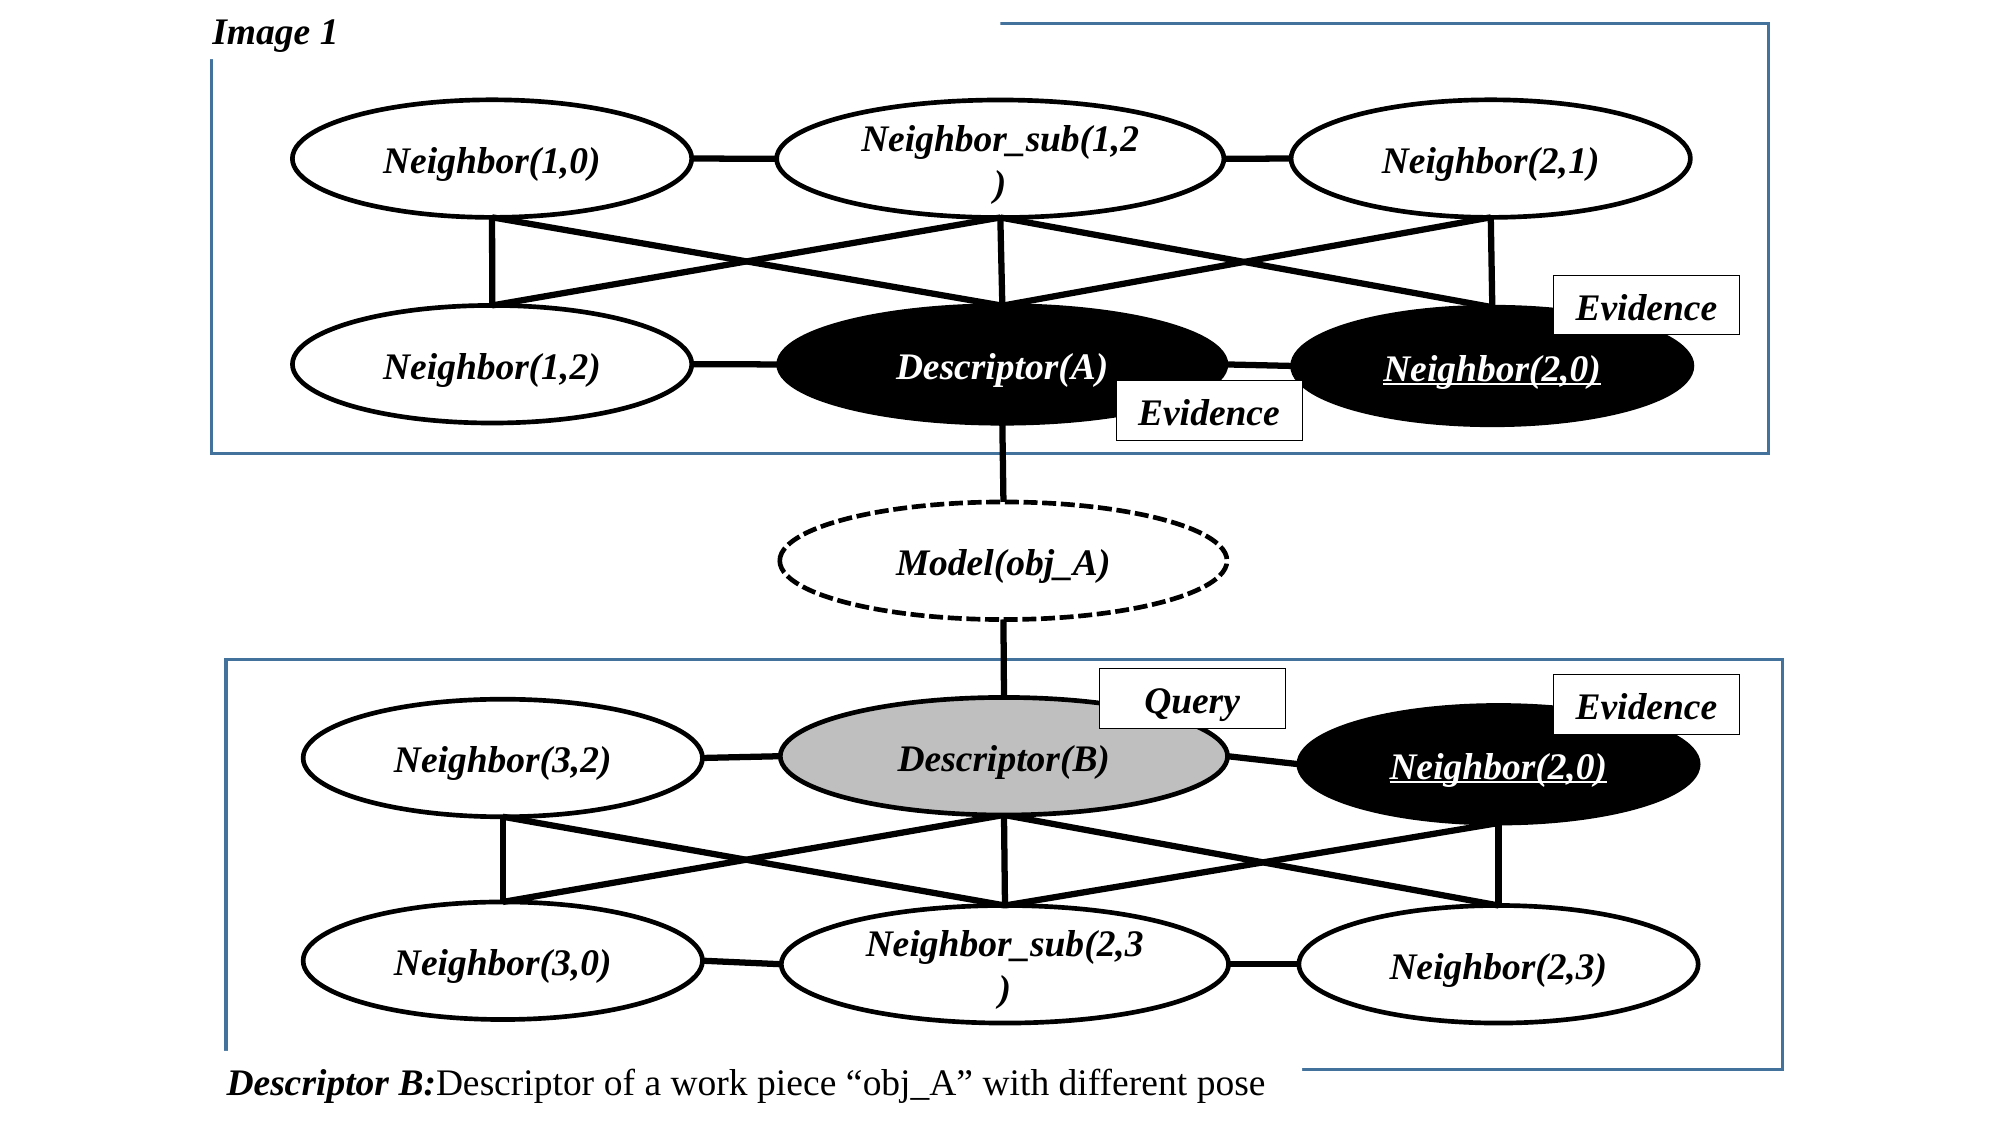

Image 1

Neighbor(1,0)
Neighbor(2,1)
Neighbor_sub(1,2)
Neighbor(1,2)
Descriptor(A)
Neighbor(2,0)
Evidence
Model(obj_A)

Query
Descriptor(B)
Neighbor(3,2)
Neighbor(2,0)
Neighbor(3,0)
Neighbor(2,3)
Neighbor_sub(2,3)
Descriptor B:Descriptor of a work piece “obj_A” with different pose
Evidence
Evidence